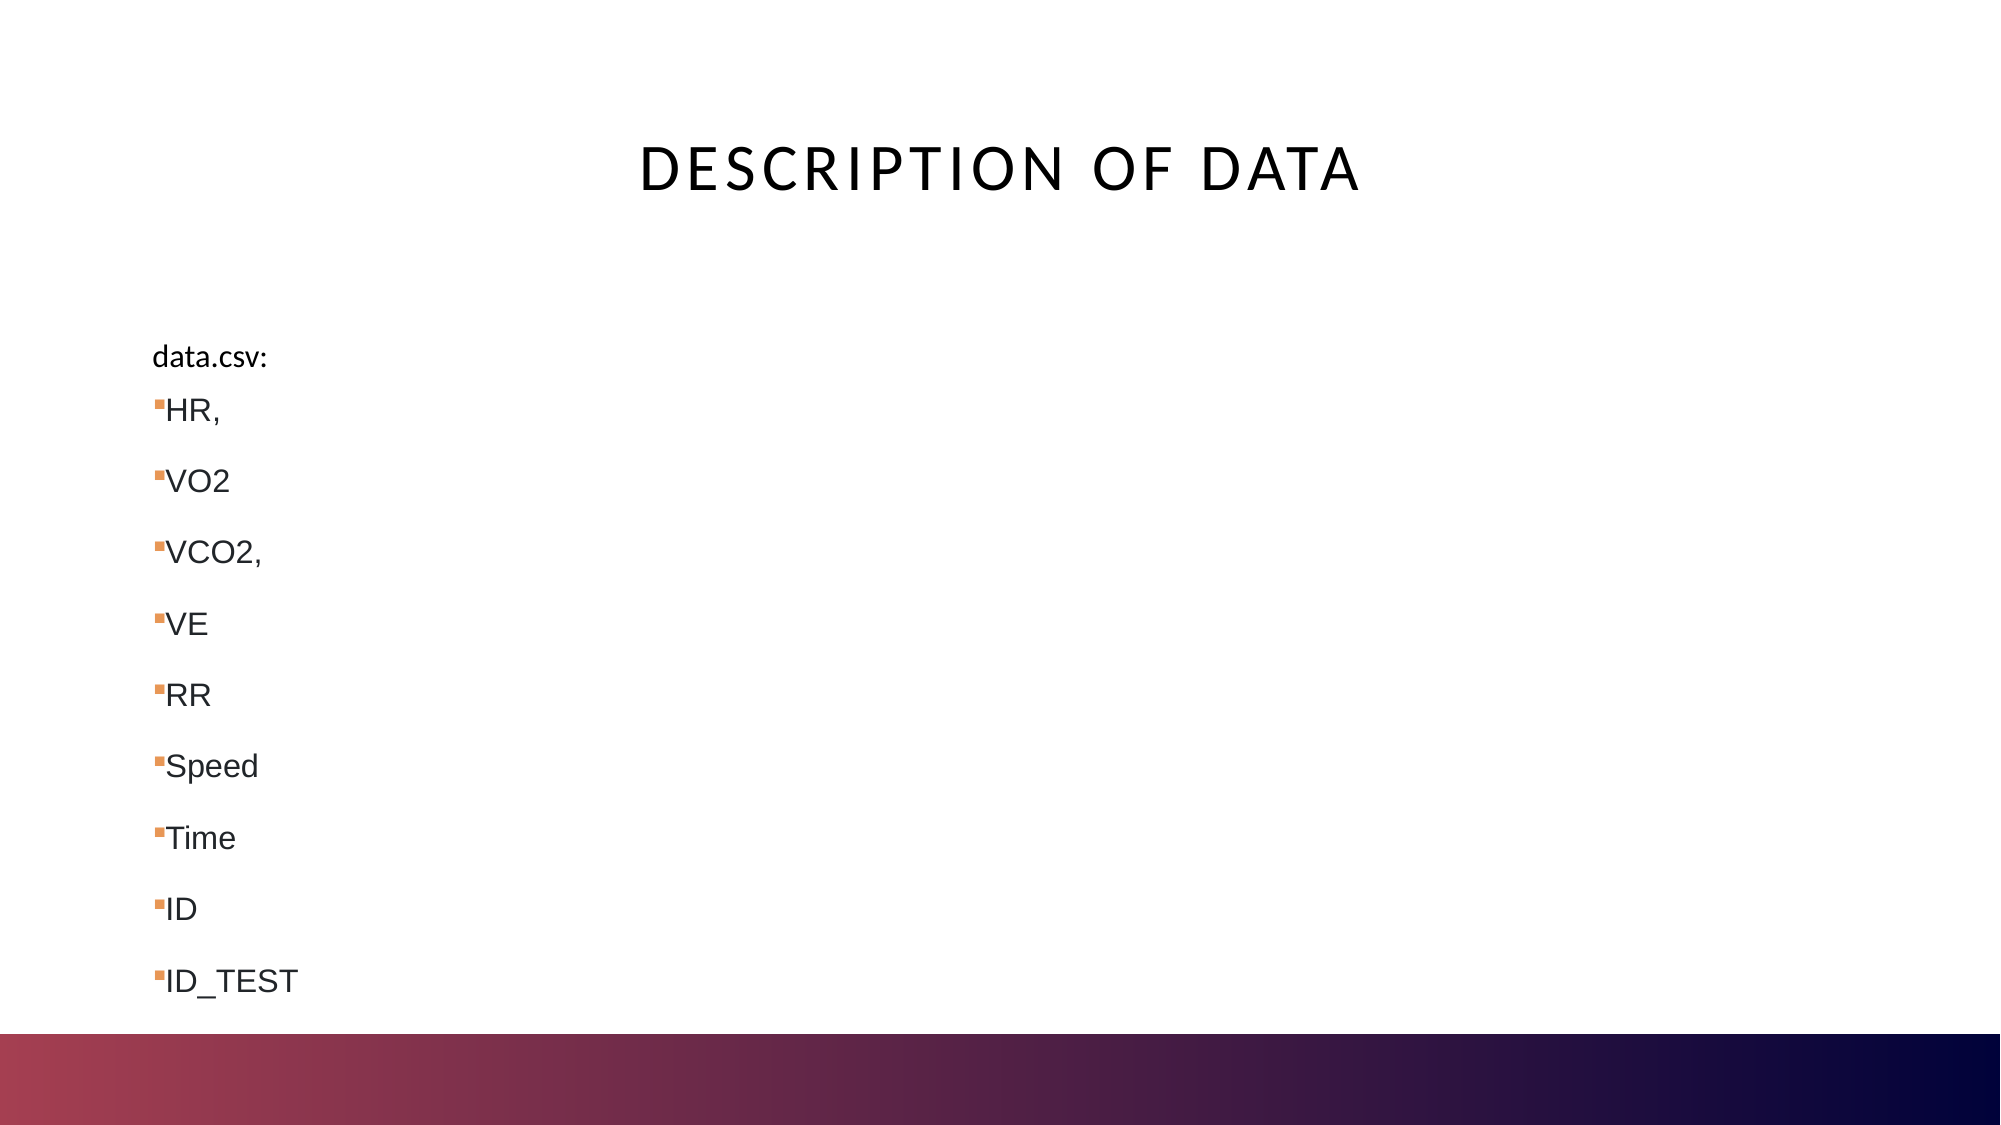

# Description of data

data.csv:
HR,
VO2
VCO2,
VE
RR
Speed
Time
ID
ID_TEST